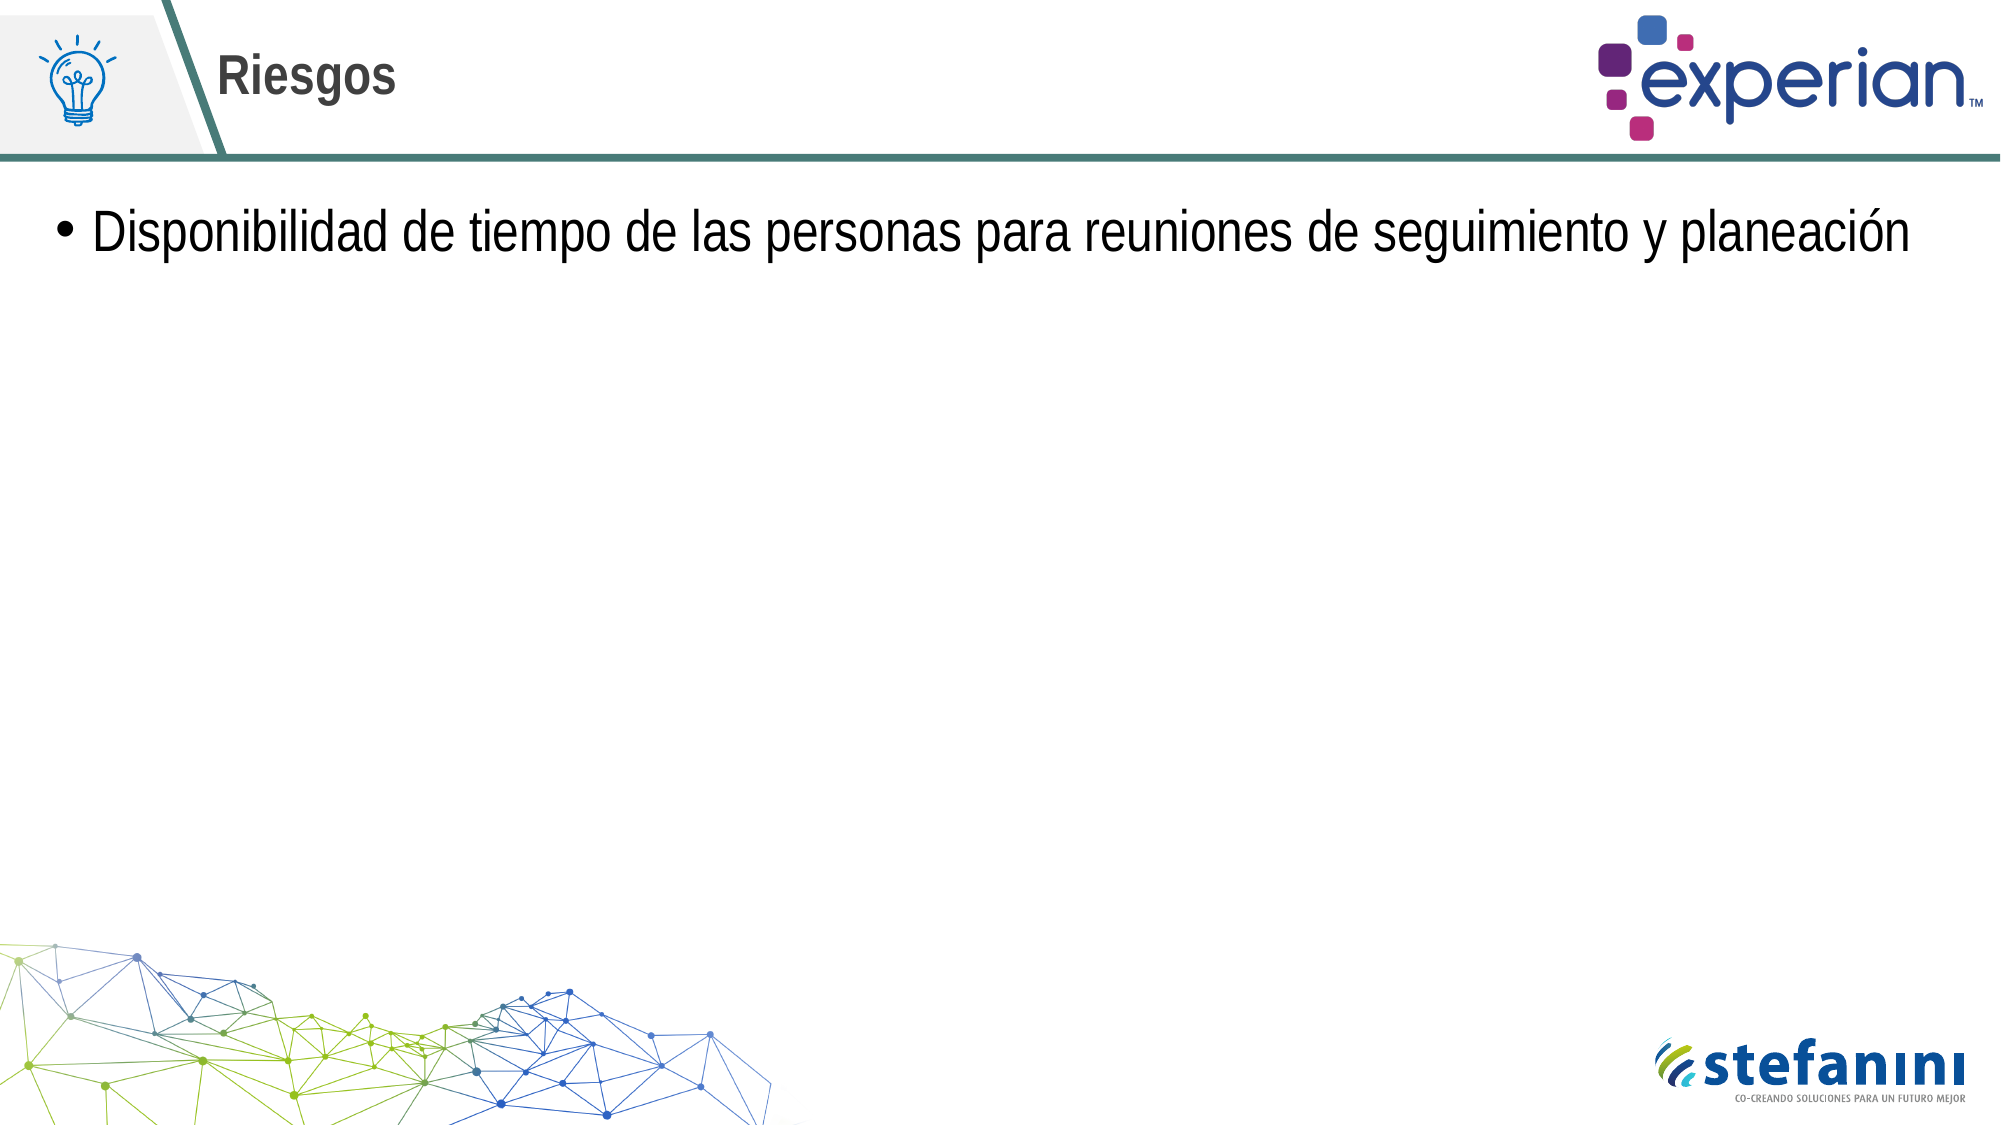

# Riesgos
Disponibilidad de tiempo de las personas para reuniones de seguimiento y planeación